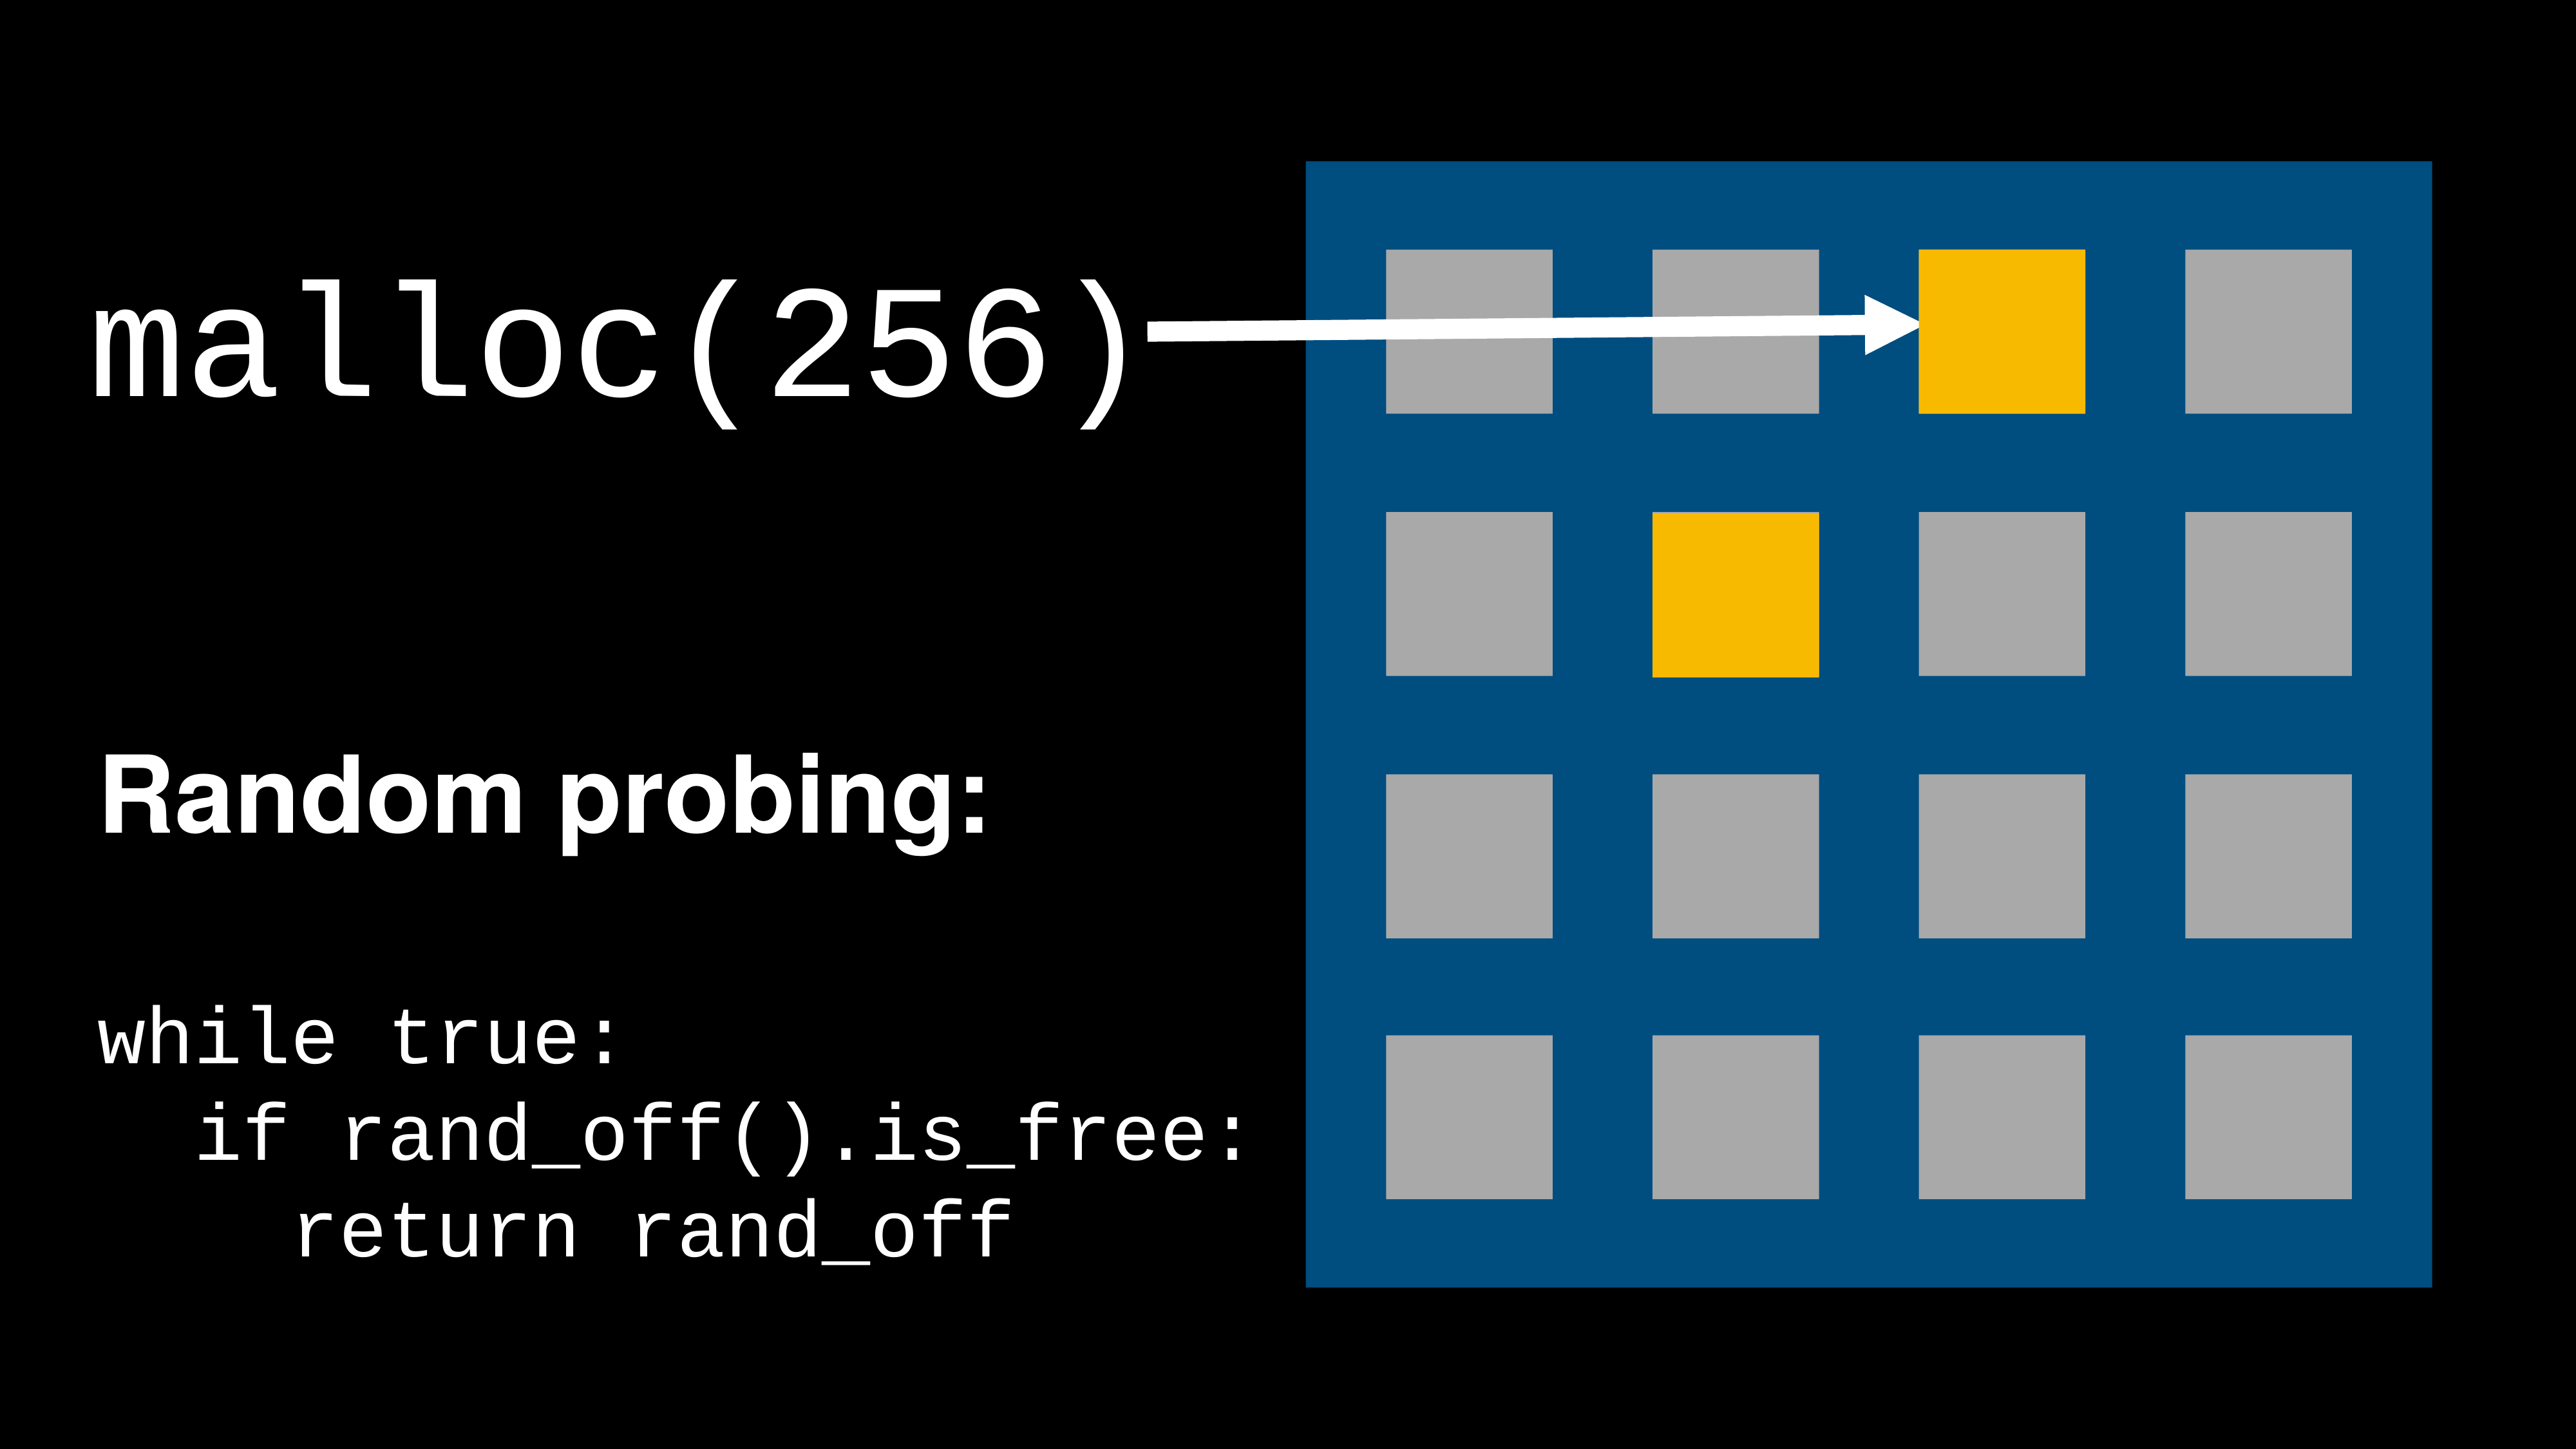

malloc(256)

Random probing:

while true:
  if rand_off().is_free:
    return rand_off